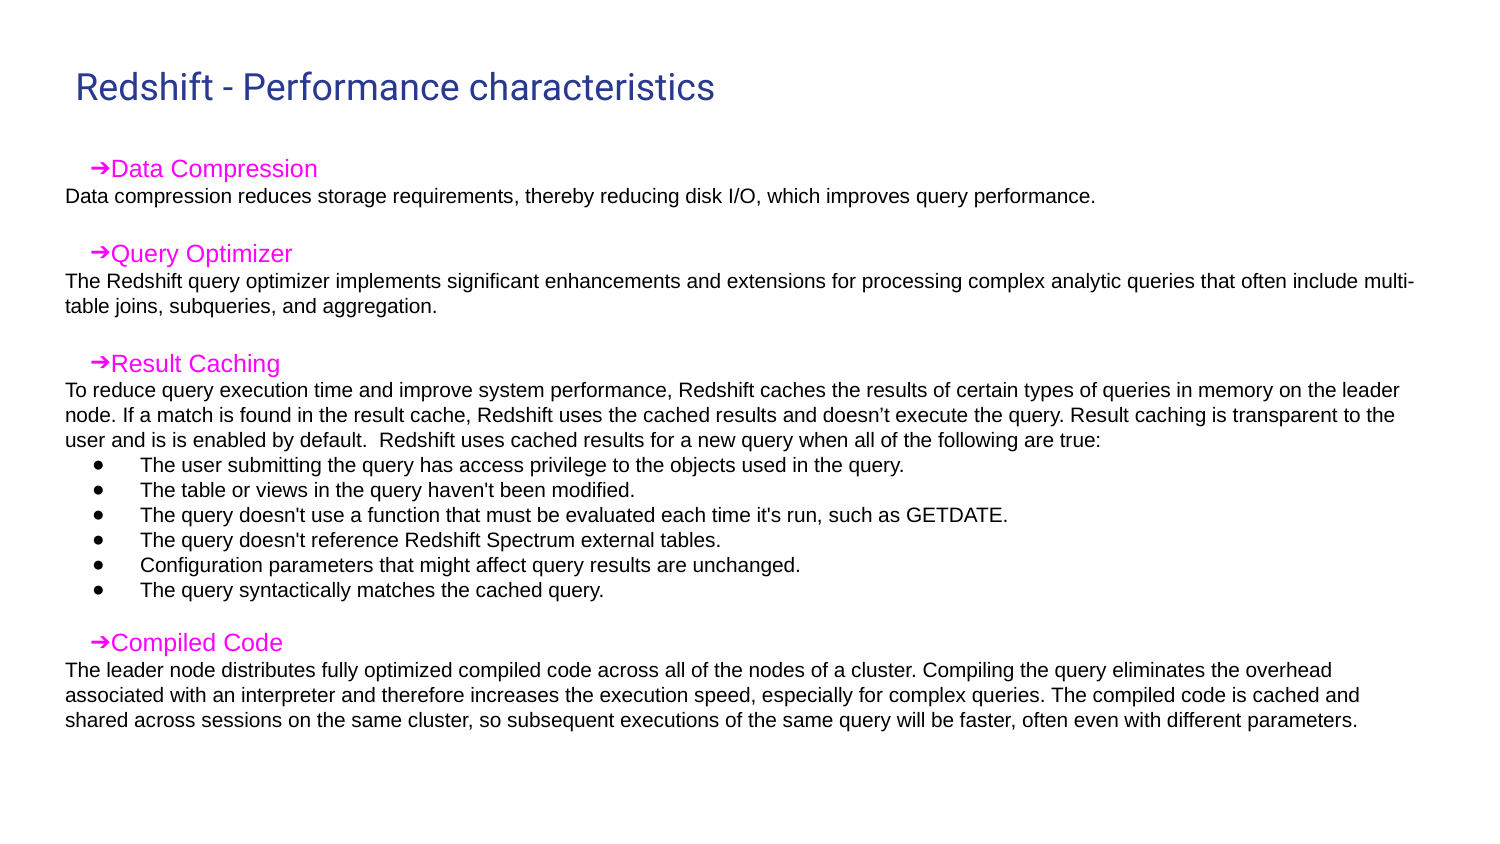

Redshift - Performance characteristics
Data Compression
Data compression reduces storage requirements, thereby reducing disk I/O, which improves query performance.

Query Optimizer
The Redshift query optimizer implements significant enhancements and extensions for processing complex analytic queries that often include multi-table joins, subqueries, and aggregation.

Result Caching
To reduce query execution time and improve system performance, Redshift caches the results of certain types of queries in memory on the leader node. If a match is found in the result cache, Redshift uses the cached results and doesn’t execute the query. Result caching is transparent to the user and is is enabled by default.  Redshift uses cached results for a new query when all of the following are true:
The user submitting the query has access privilege to the objects used in the query.
The table or views in the query haven't been modified.
The query doesn't use a function that must be evaluated each time it's run, such as GETDATE.
The query doesn't reference Redshift Spectrum external tables.
Configuration parameters that might affect query results are unchanged.
The query syntactically matches the cached query.

Compiled Code
The leader node distributes fully optimized compiled code across all of the nodes of a cluster. Compiling the query eliminates the overhead associated with an interpreter and therefore increases the execution speed, especially for complex queries. The compiled code is cached and shared across sessions on the same cluster, so subsequent executions of the same query will be faster, often even with different parameters.